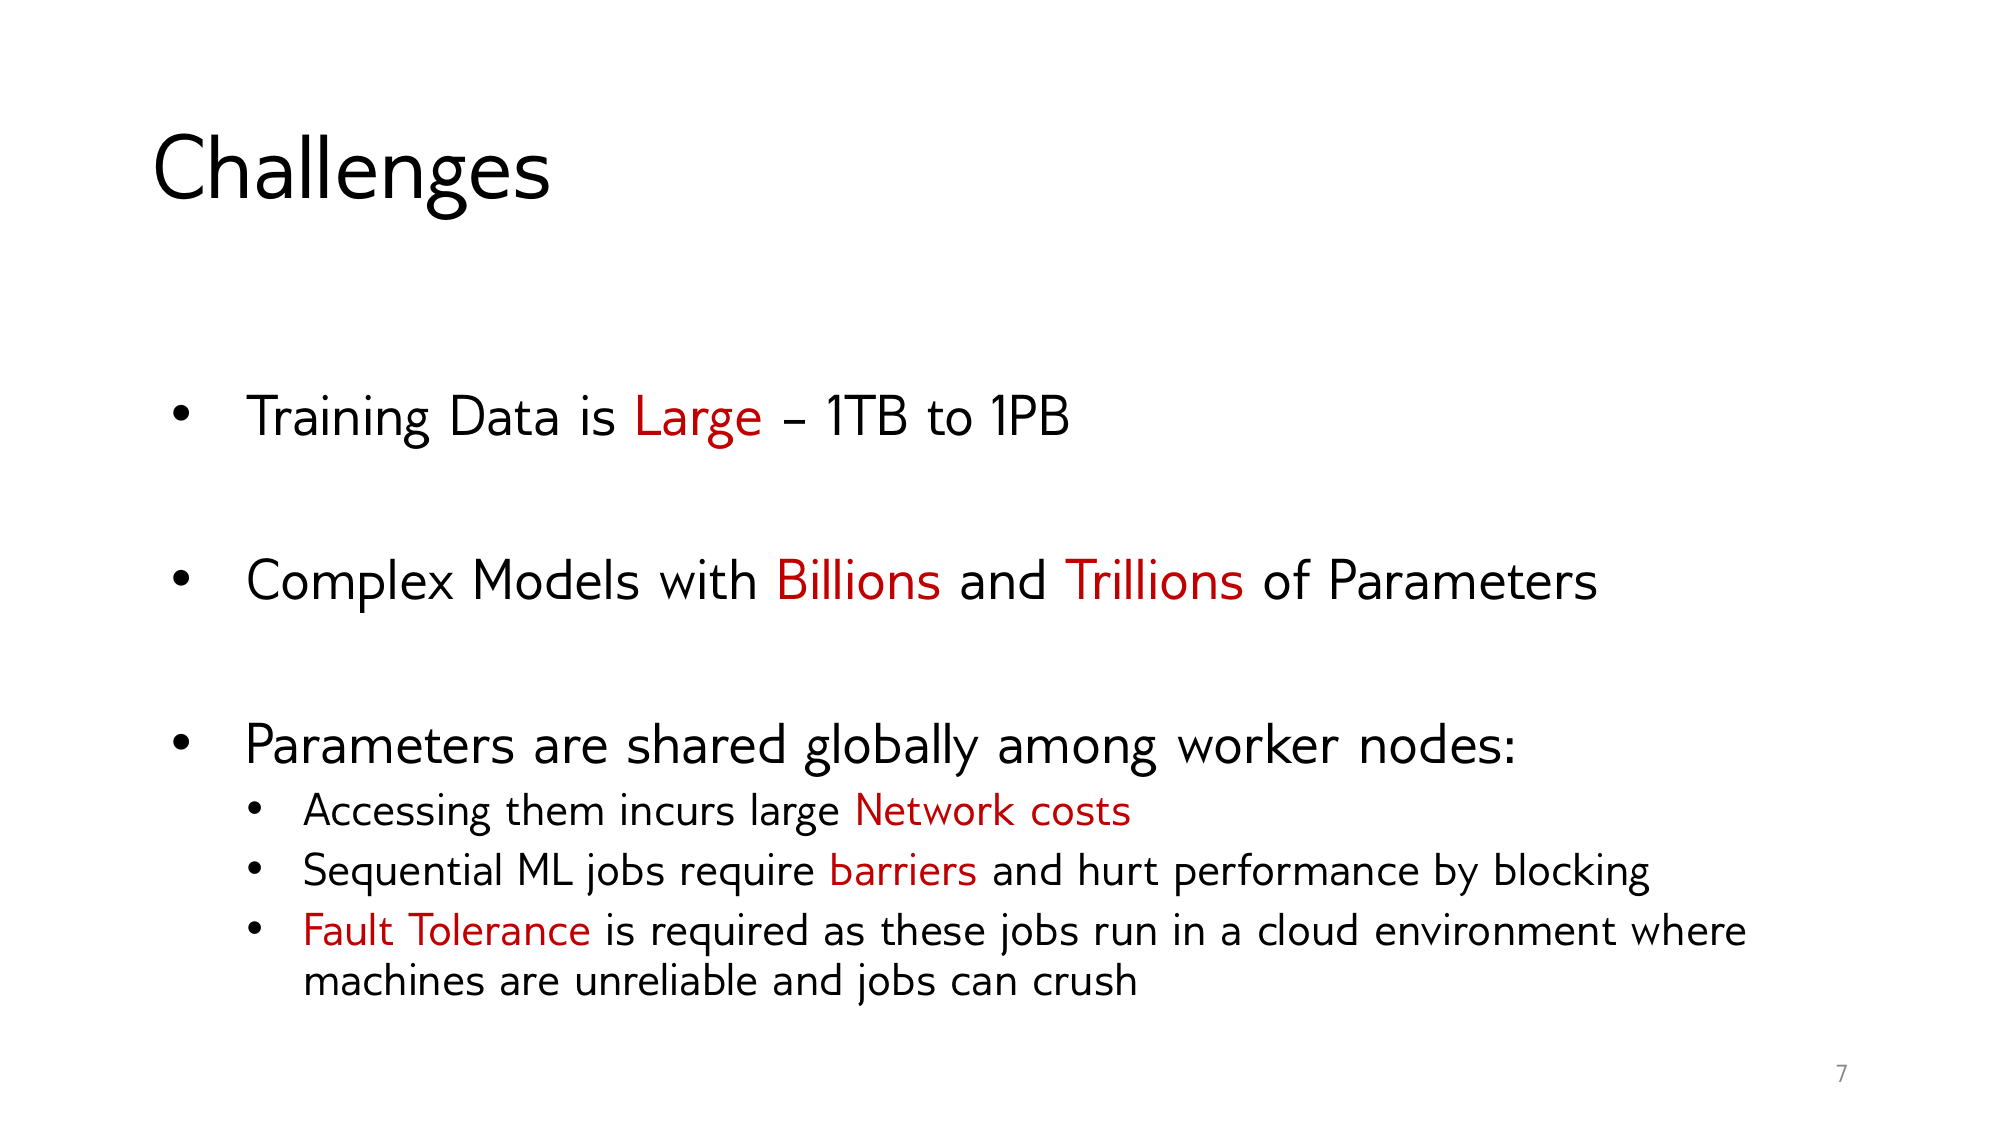

# Challenges

 Training Data is Large – 1TB to 1PB

 Complex Models with Billions and Trillions of Parameters

 Parameters are shared globally among worker nodes:
Accessing them incurs large Network costs
Sequential ML jobs require barriers and hurt performance by blocking
Fault Tolerance is required as these jobs run in a cloud environment where machines are unreliable and jobs can crush
7